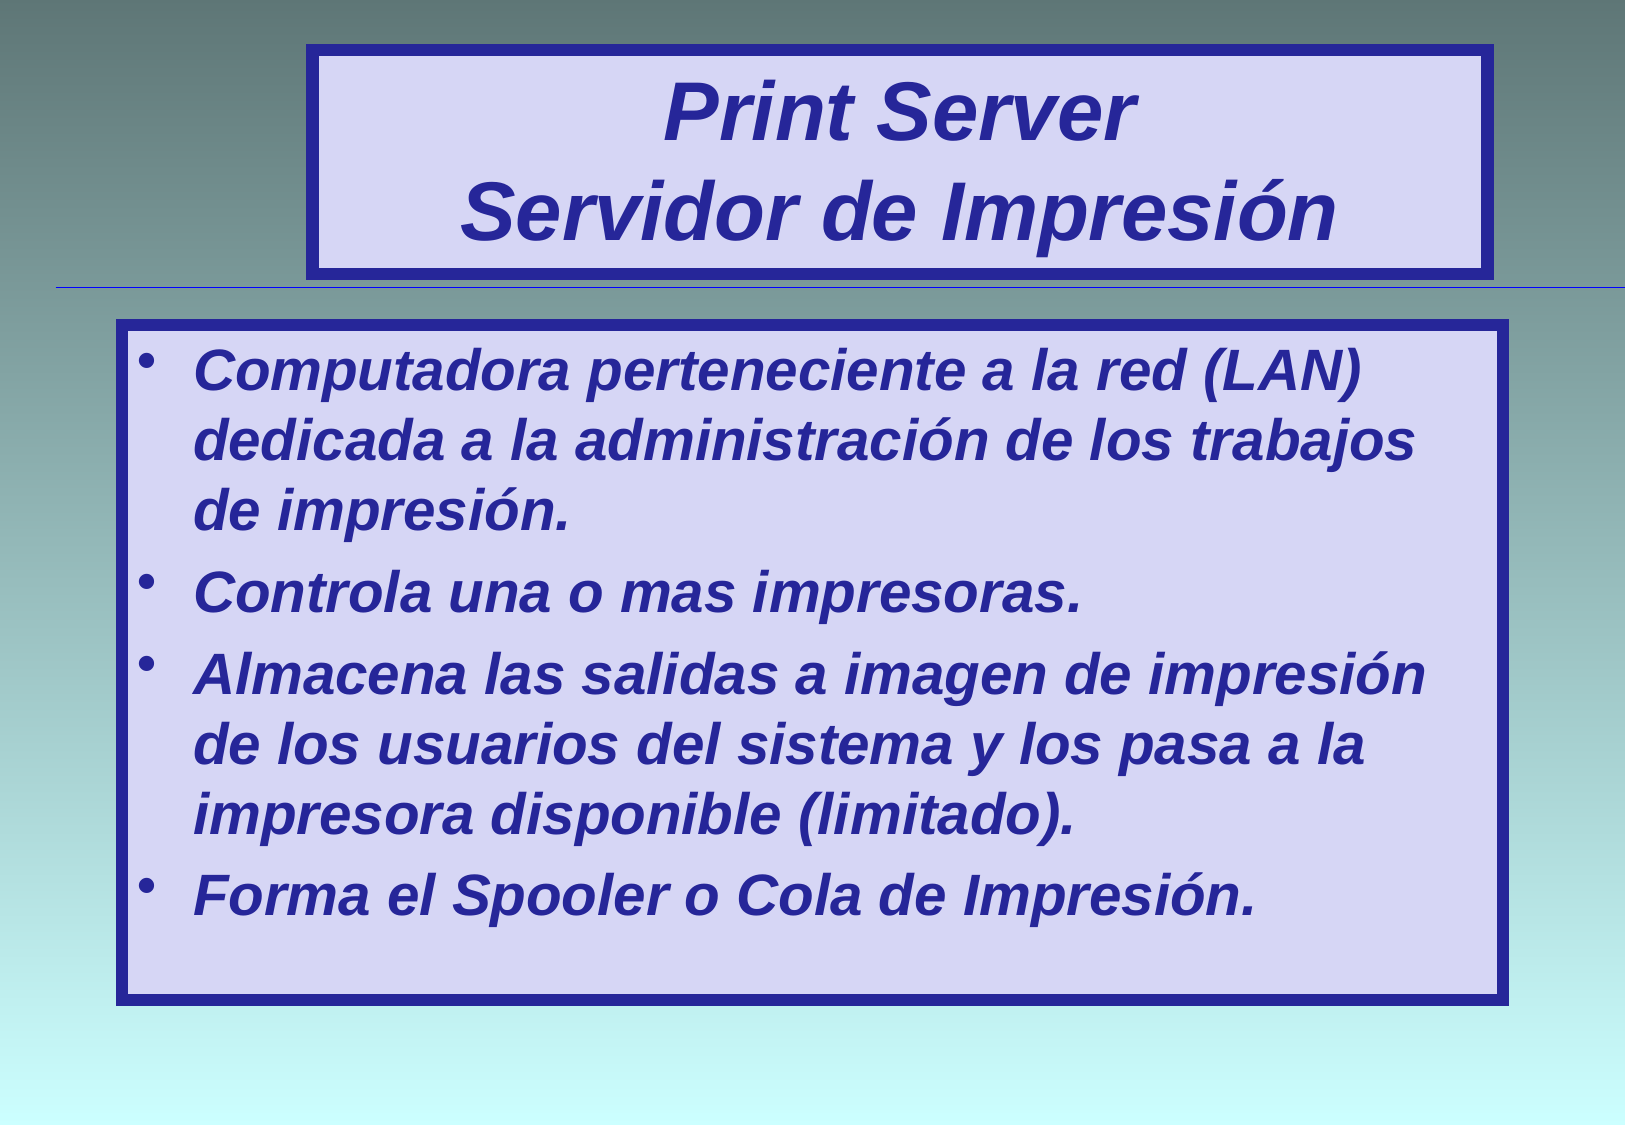

# Print Server Servidor de Impresión

Computadora perteneciente a la red (LAN) dedicada a la administración de los trabajos de impresión.
Controla una o mas impresoras.
Almacena las salidas a imagen de impresión de los usuarios del sistema y los pasa a la impresora disponible (limitado).
Forma el Spooler o Cola de Impresión.